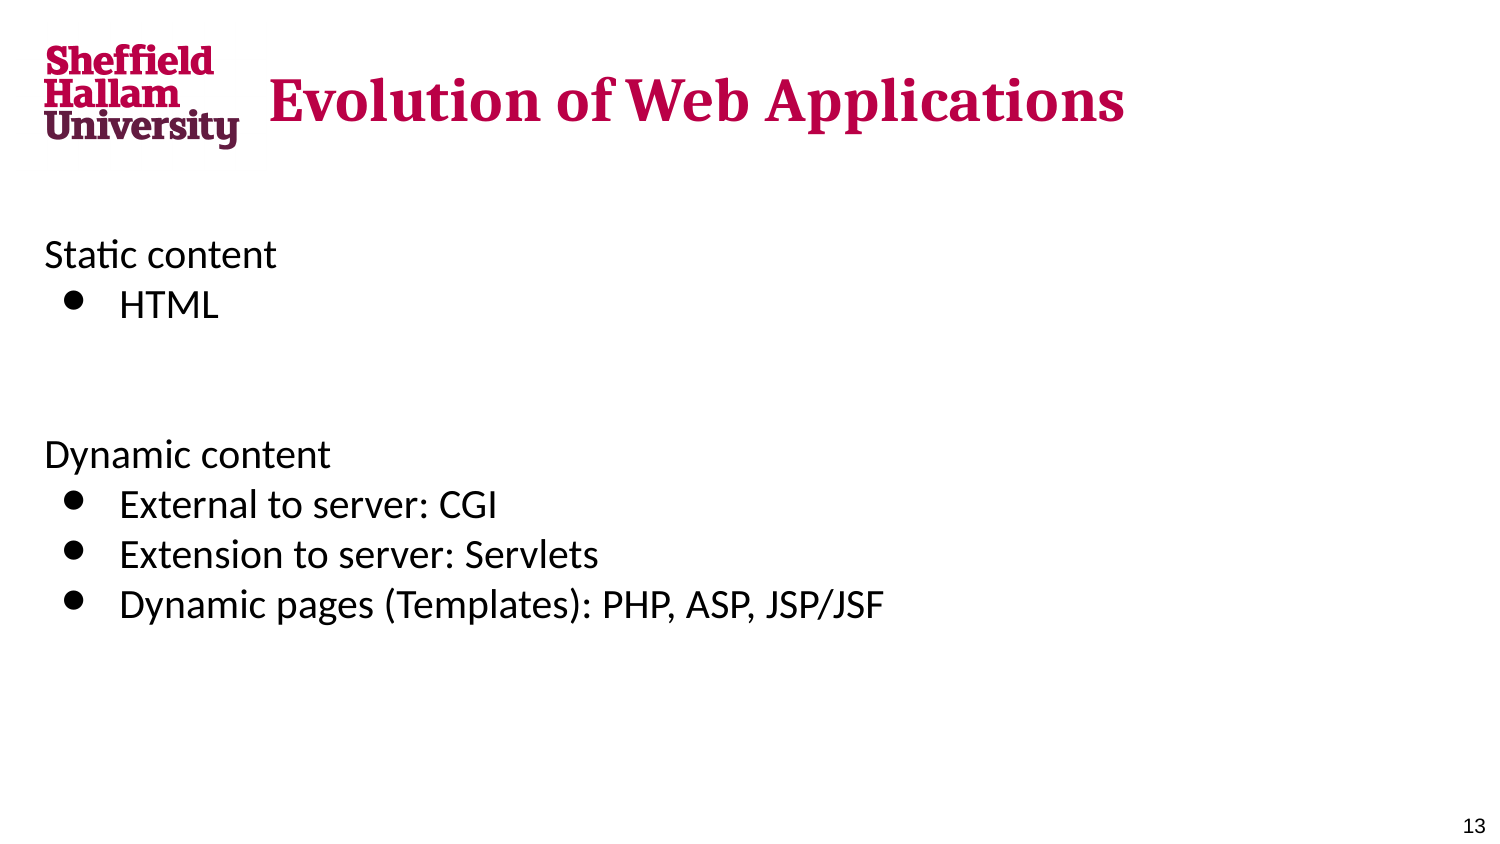

# Evolution of Web Applications

Static content
HTML

Dynamic content
External to server: CGI
Extension to server: Servlets
Dynamic pages (Templates): PHP, ASP, JSP/JSF

13